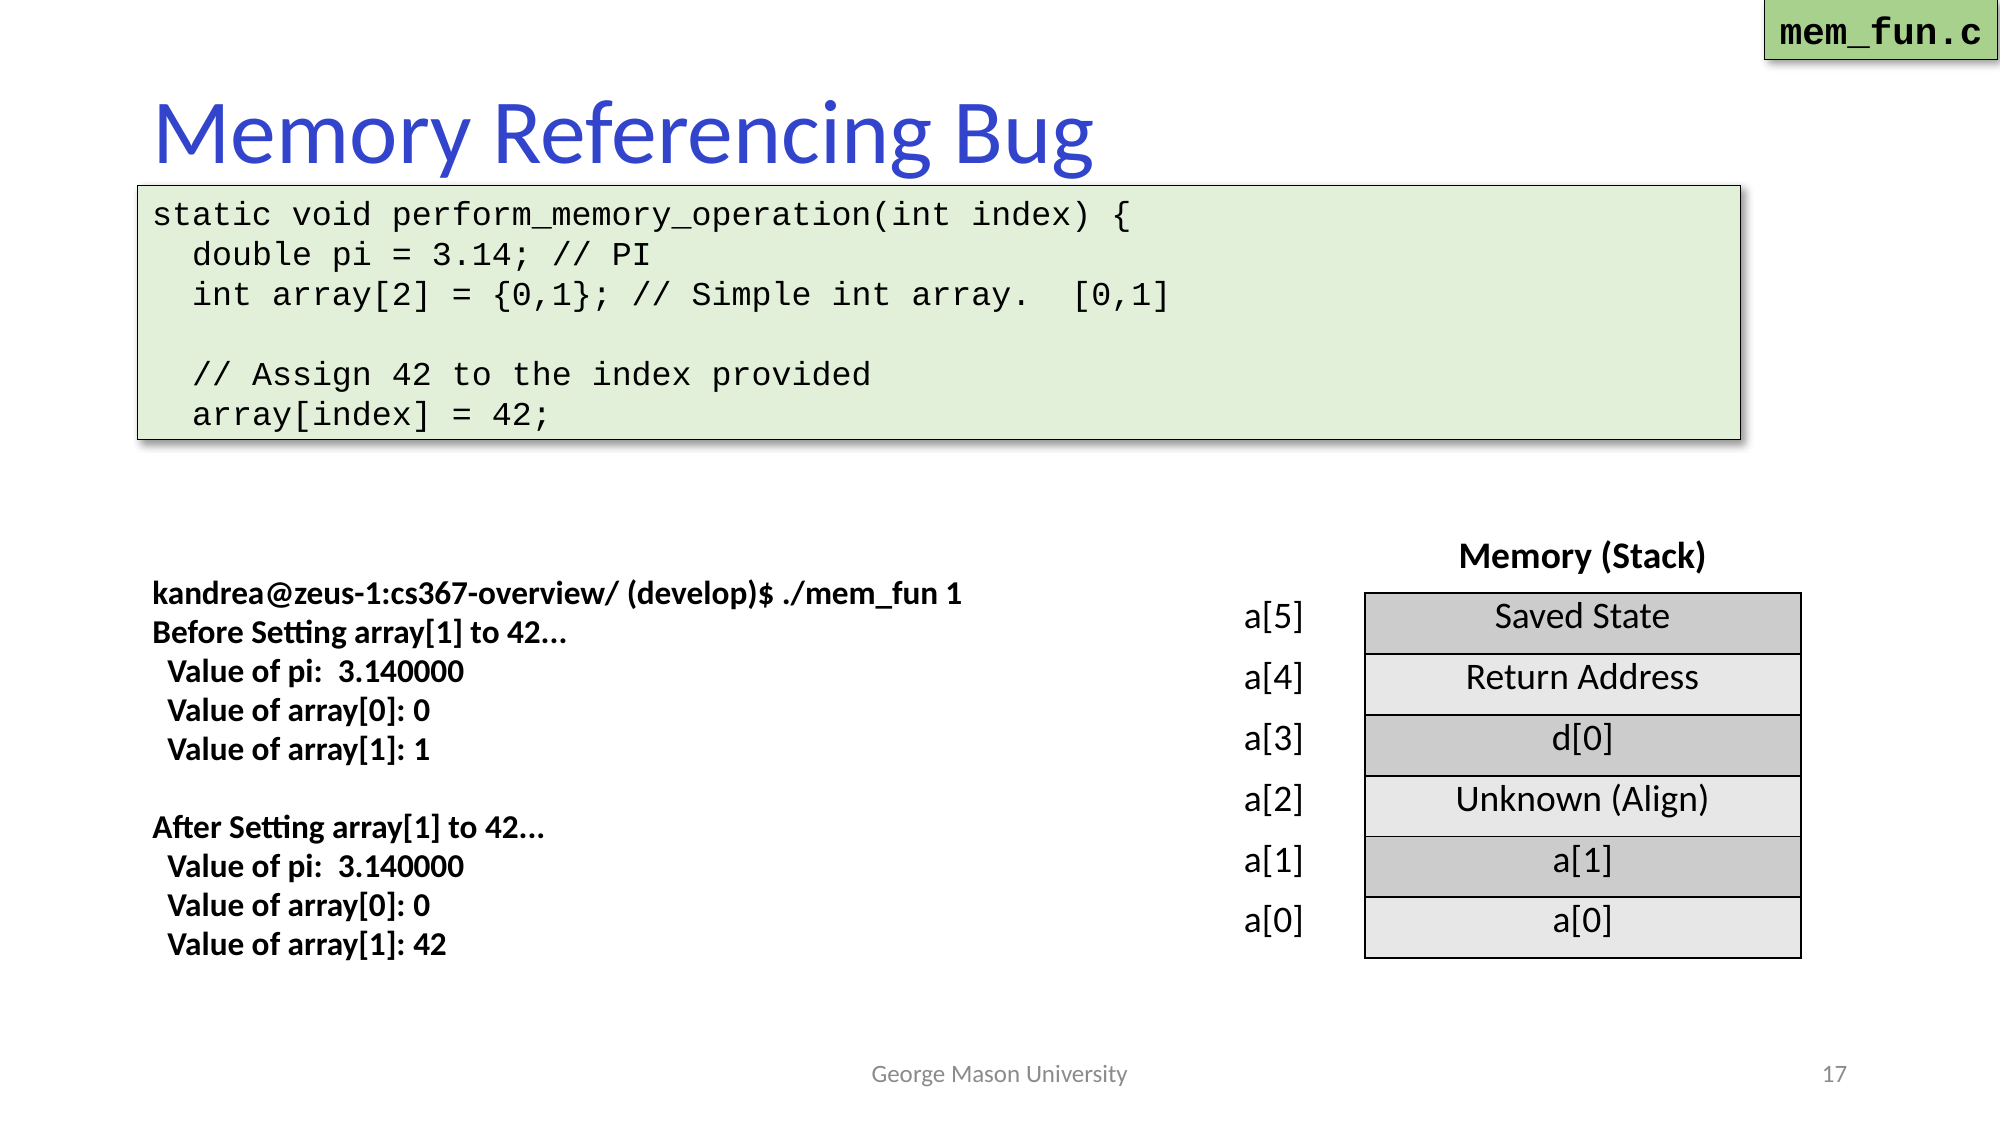

mem_fun.c
# Memory Referencing Bug
static void perform_memory_operation(int index) {
  double pi = 3.14; // PI
  int array[2] = {0,1}; // Simple int array.  [0,1]

  // Assign 42 to the index provided
  array[index] = 42;
|  | Memory (Stack) |
| --- | --- |
| a[5] | Saved State |
| a[4] | Return Address |
| a[3] | d[0] |
| a[2] | Unknown (Align) |
| a[1] | a[1] |
| a[0] | a[0] |
kandrea@zeus-1:cs367-overview/ (develop)$ ./mem_fun 1
Before Setting array[1] to 42...
  Value of pi:  3.140000
  Value of array[0]: 0
  Value of array[1]: 1

After Setting array[1] to 42...
  Value of pi:  3.140000
  Value of array[0]: 0
  Value of array[1]: 42

George Mason University
17